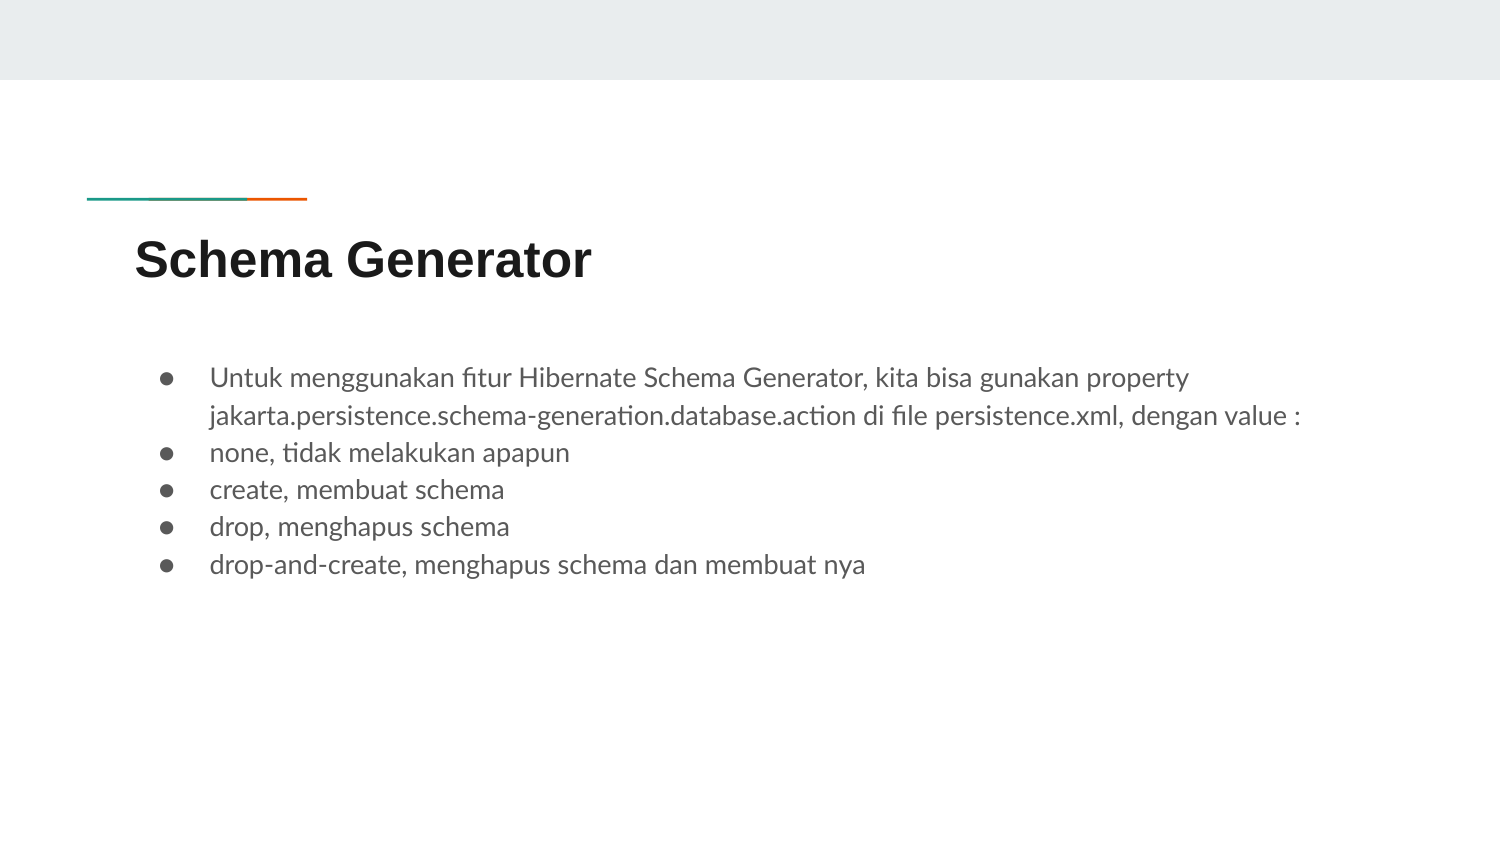

# Schema Generator
Untuk menggunakan fitur Hibernate Schema Generator, kita bisa gunakan property jakarta.persistence.schema-generation.database.action di file persistence.xml, dengan value :
none, tidak melakukan apapun
create, membuat schema
drop, menghapus schema
drop-and-create, menghapus schema dan membuat nya